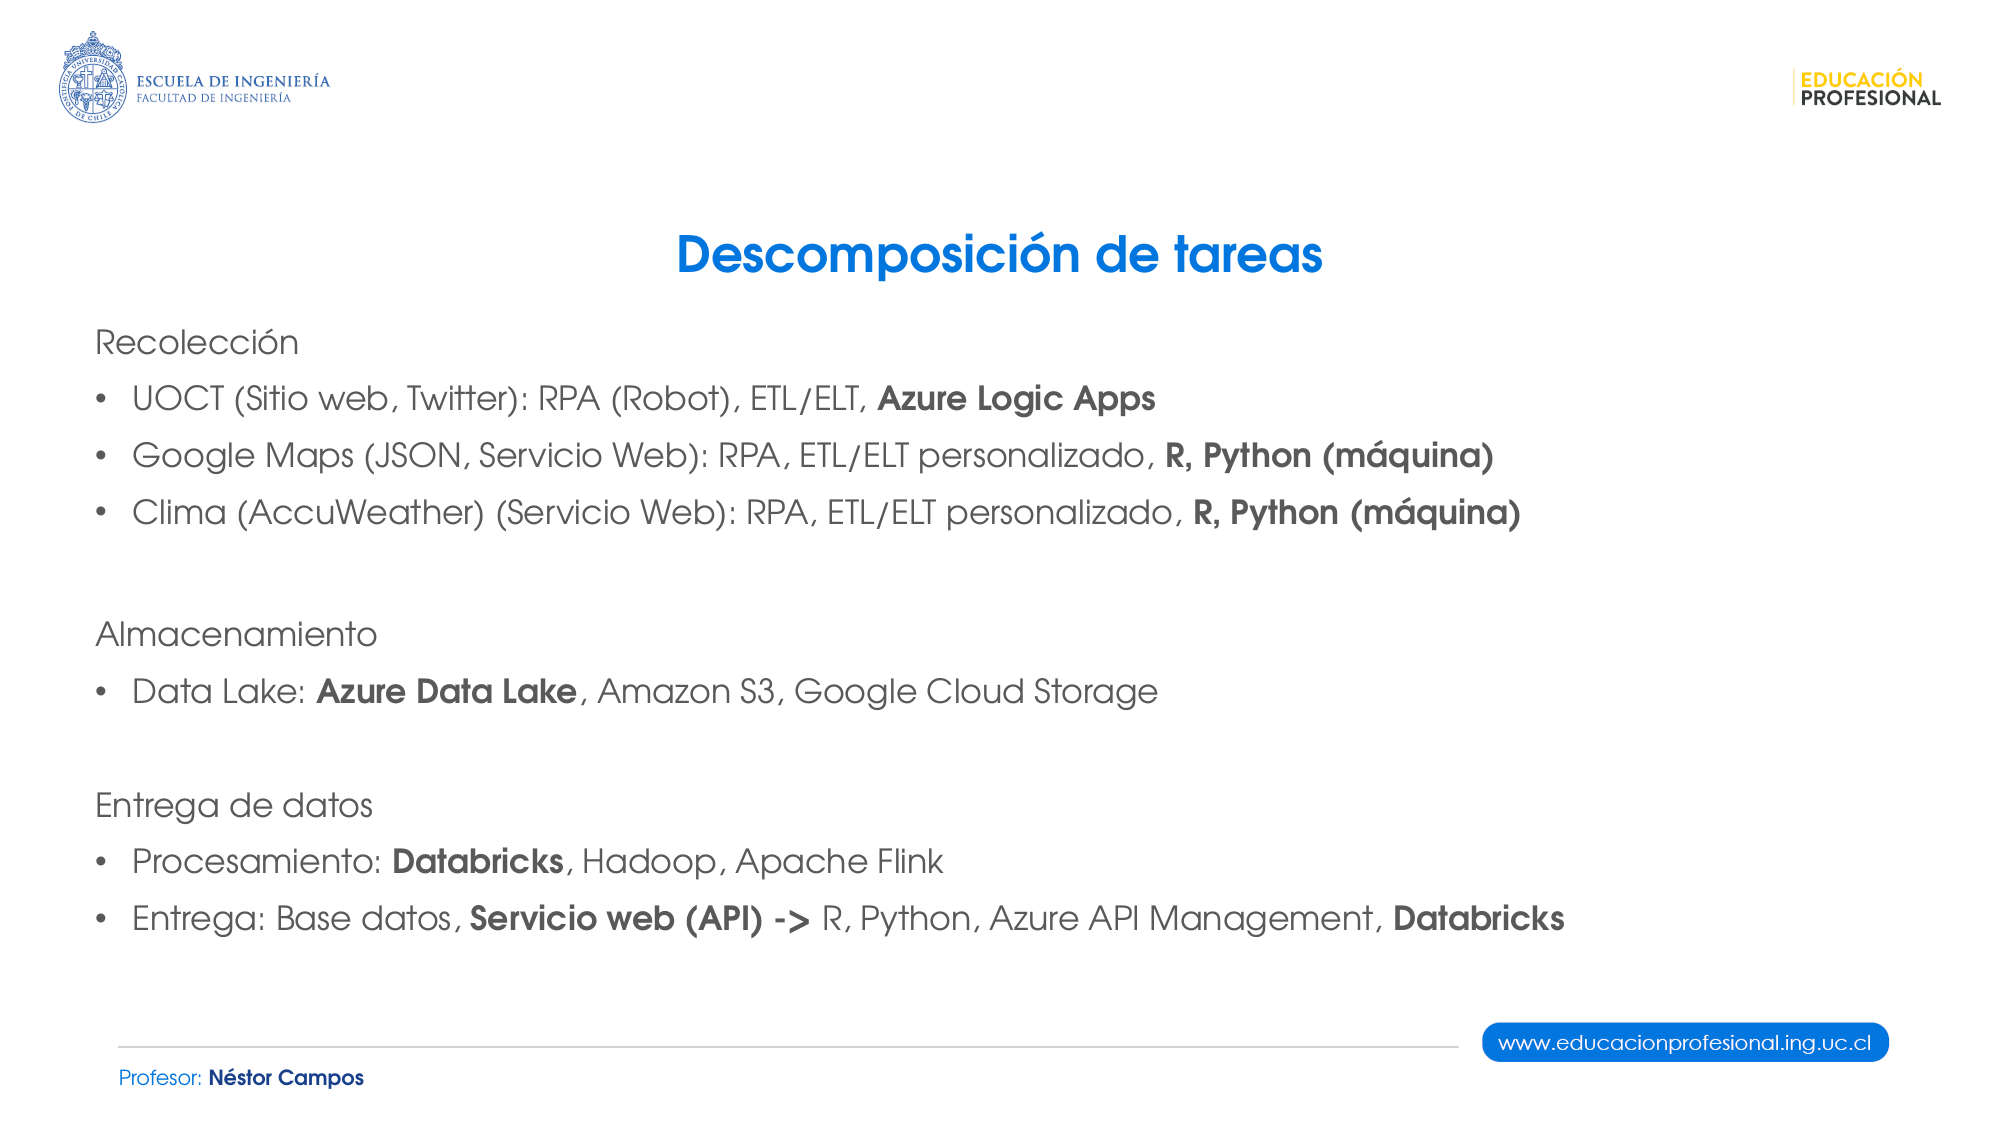

# Descomposición de tareas
Recolección
UOCT (Sitio web, Twitter): RPA (Robot), ETL/ELT, Azure Logic Apps
Google Maps (JSON, Servicio Web): RPA, ETL/ELT personalizado, R, Python (máquina)
Clima (AccuWeather) (Servicio Web): RPA, ETL/ELT personalizado, R, Python (máquina)

Almacenamiento
Data Lake: Azure Data Lake, Amazon S3, Google Cloud Storage

Entrega de datos
Procesamiento: Databricks, Hadoop, Apache Flink
Entrega: Base datos, Servicio web (API) -> R, Python, Azure API Management, Databricks